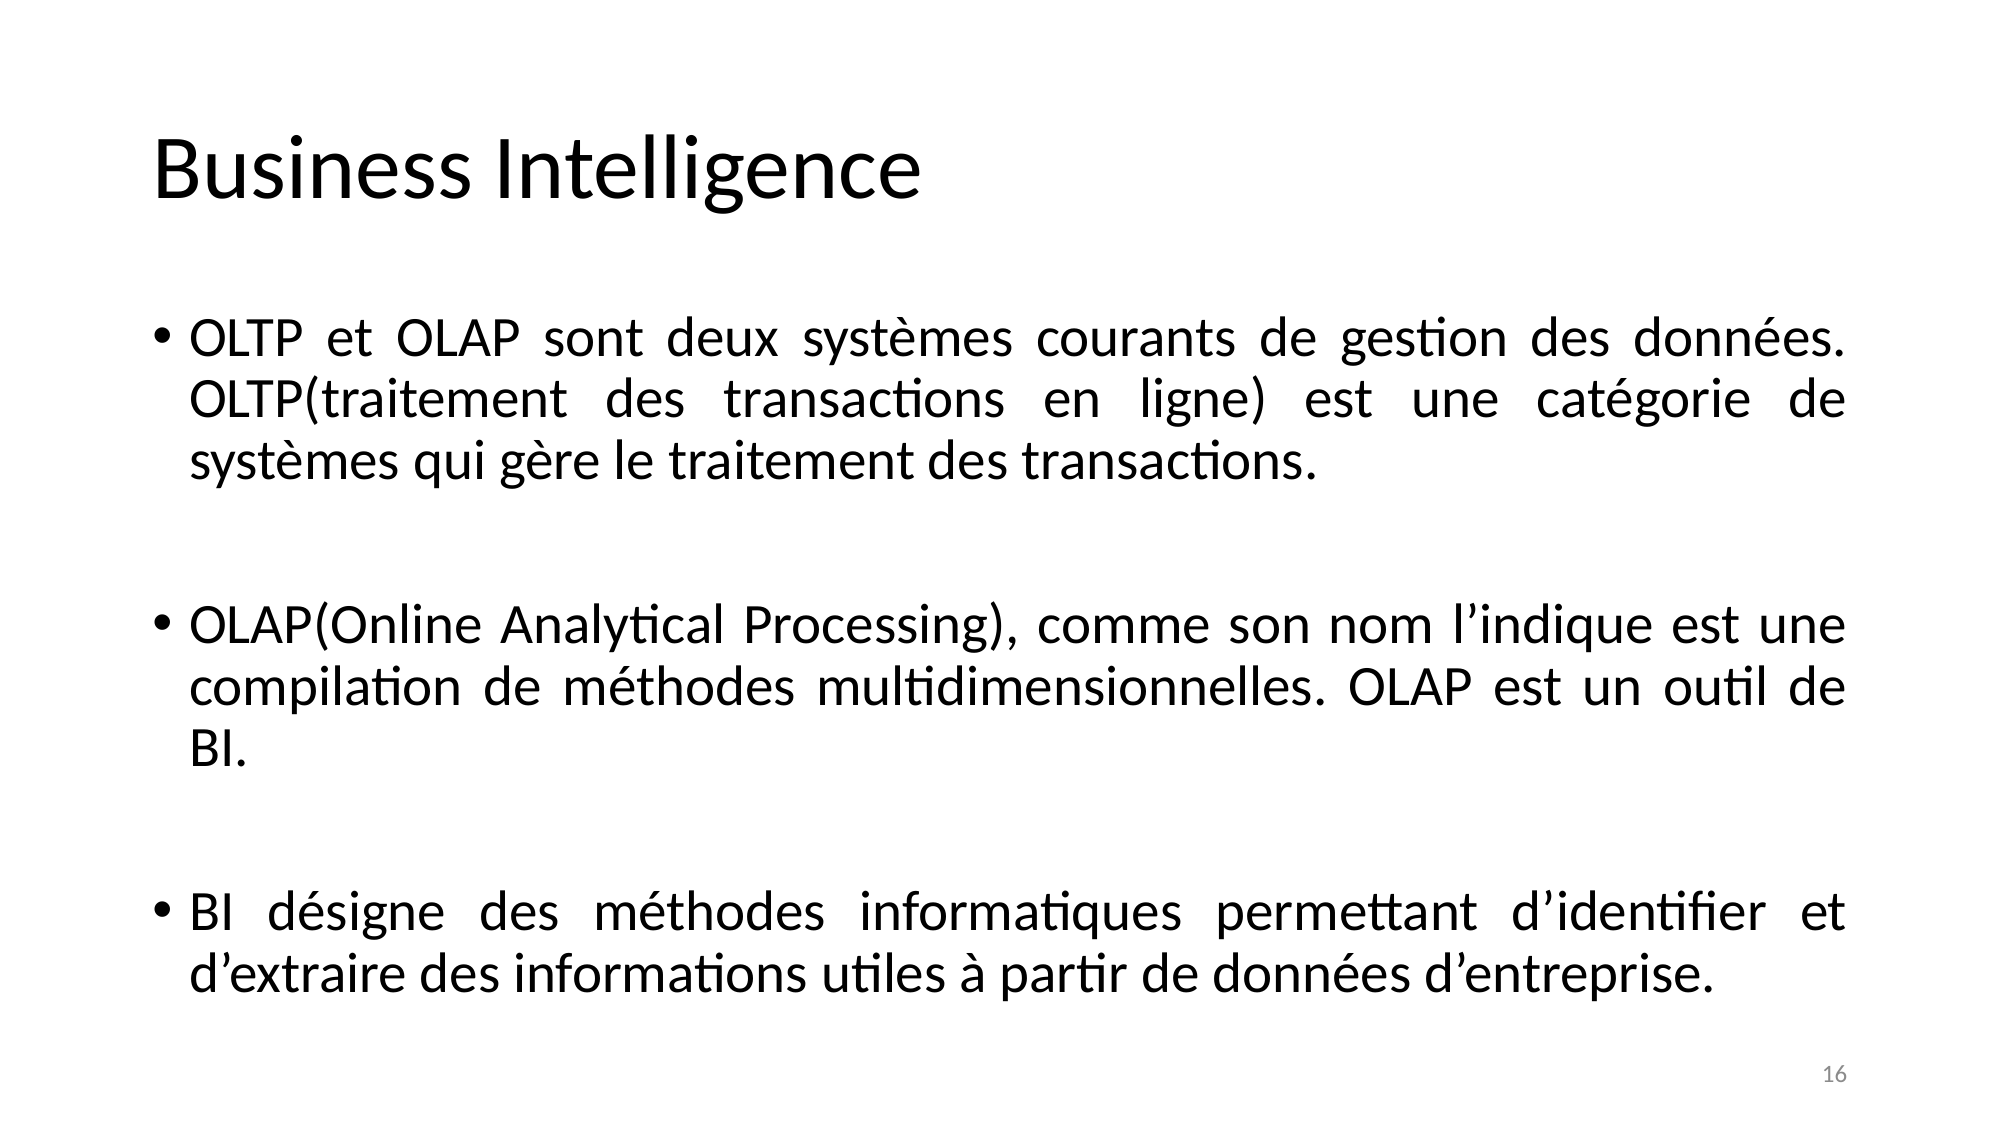

# Business Intelligence
OLTP et OLAP sont deux systèmes courants de gestion des données. OLTP(traitement des transactions en ligne) est une catégorie de systèmes qui gère le traitement des transactions.

OLAP(Online Analytical Processing), comme son nom l’indique est une compilation de méthodes multidimensionnelles. OLAP est un outil de BI.

BI désigne des méthodes informatiques permettant d’identifier et d’extraire des informations utiles à partir de données d’entreprise.

16